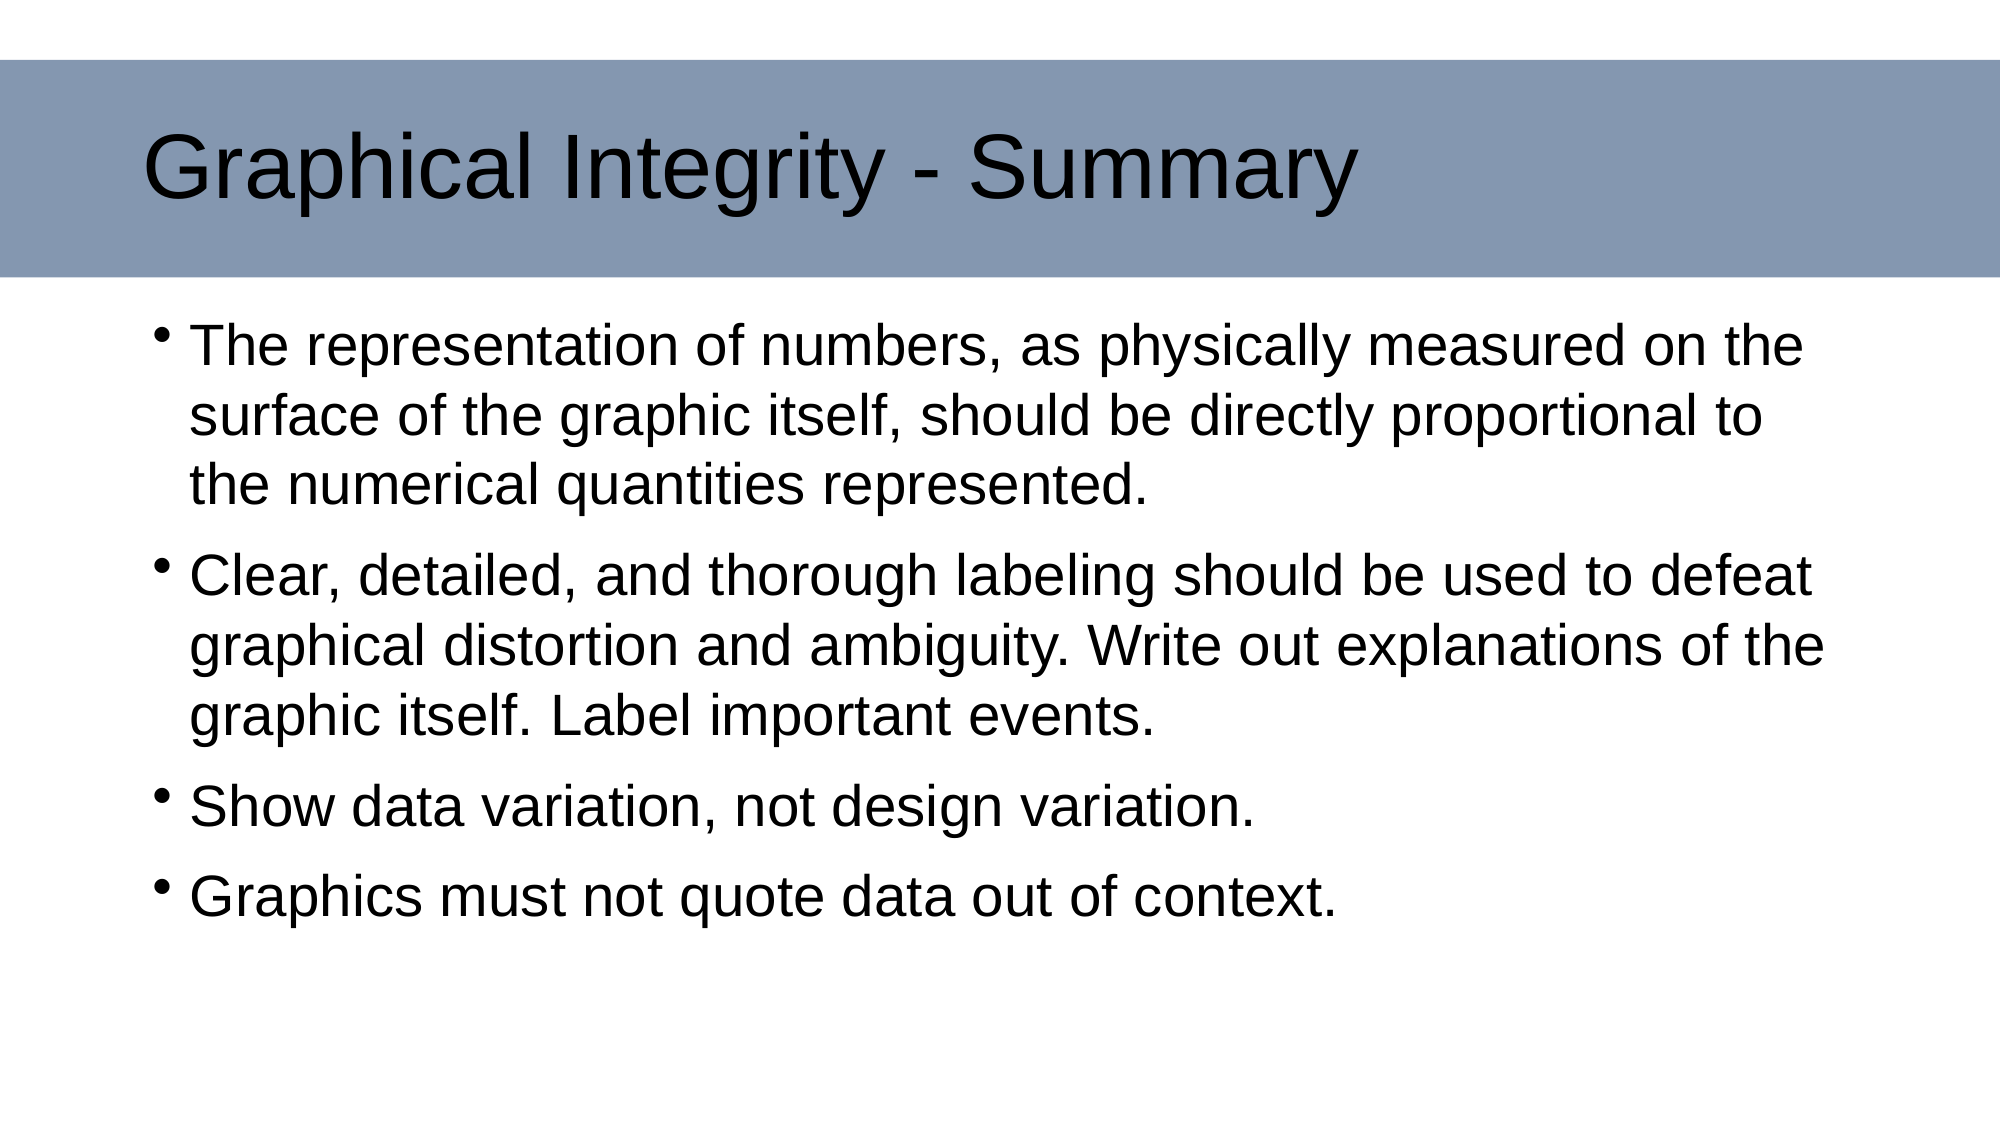

# Graphical Integrity - Summary
The representation of numbers, as physically measured on the surface of the graphic itself, should be directly proportional to the numerical quantities represented.
Clear, detailed, and thorough labeling should be used to defeat graphical distortion and ambiguity. Write out explanations of the graphic itself. Label important events.
Show data variation, not design variation.
Graphics must not quote data out of context.